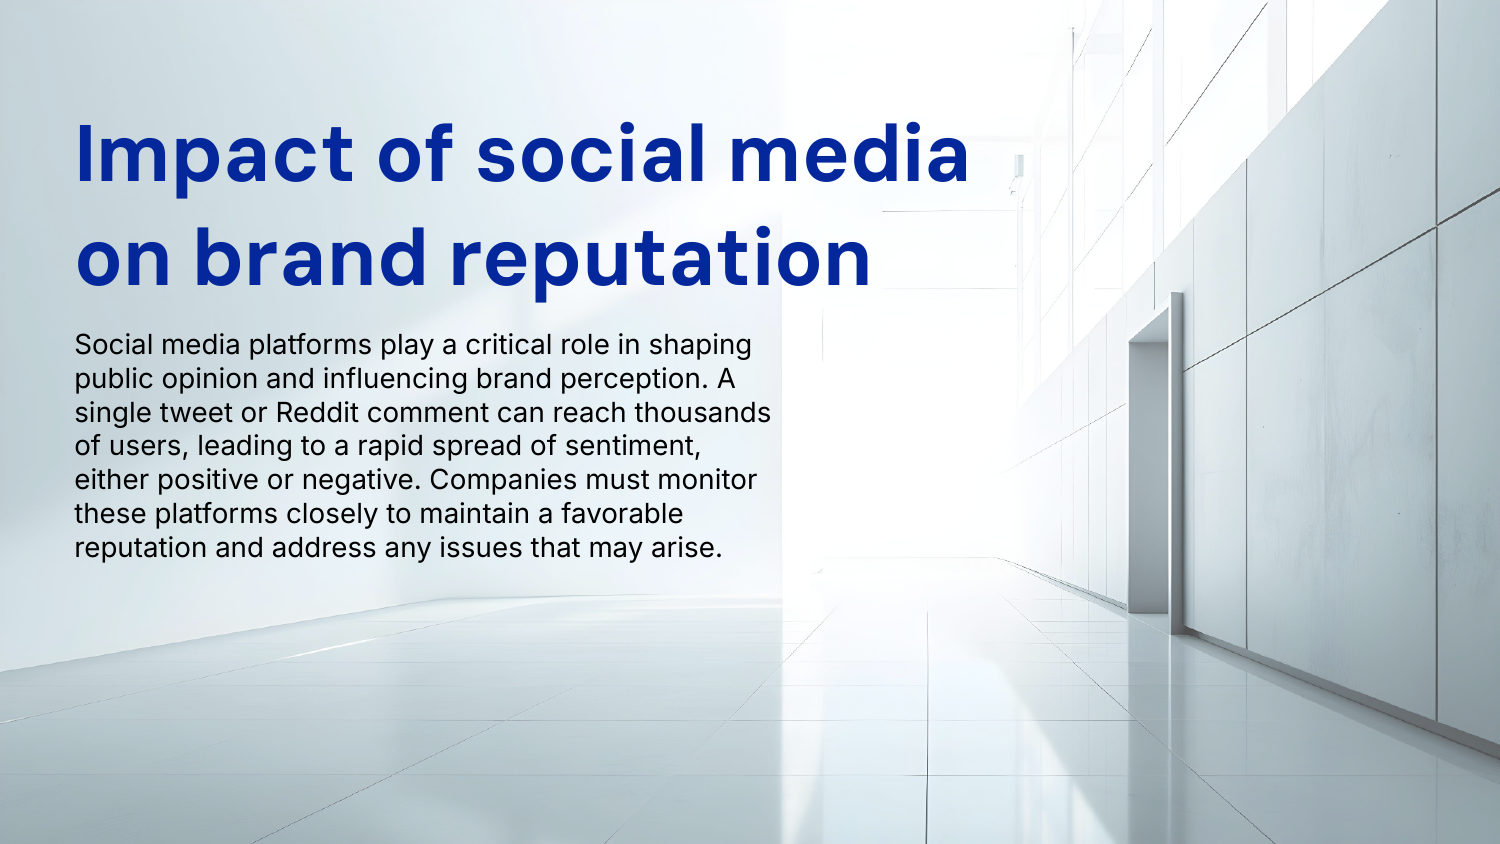

Impact of social media on brand reputation
# Social media platforms play a critical role in shaping public opinion and influencing brand perception. A single tweet or Reddit comment can reach thousands of users, leading to a rapid spread of sentiment, either positive or negative. Companies must monitor these platforms closely to maintain a favorable reputation and address any issues that may arise.